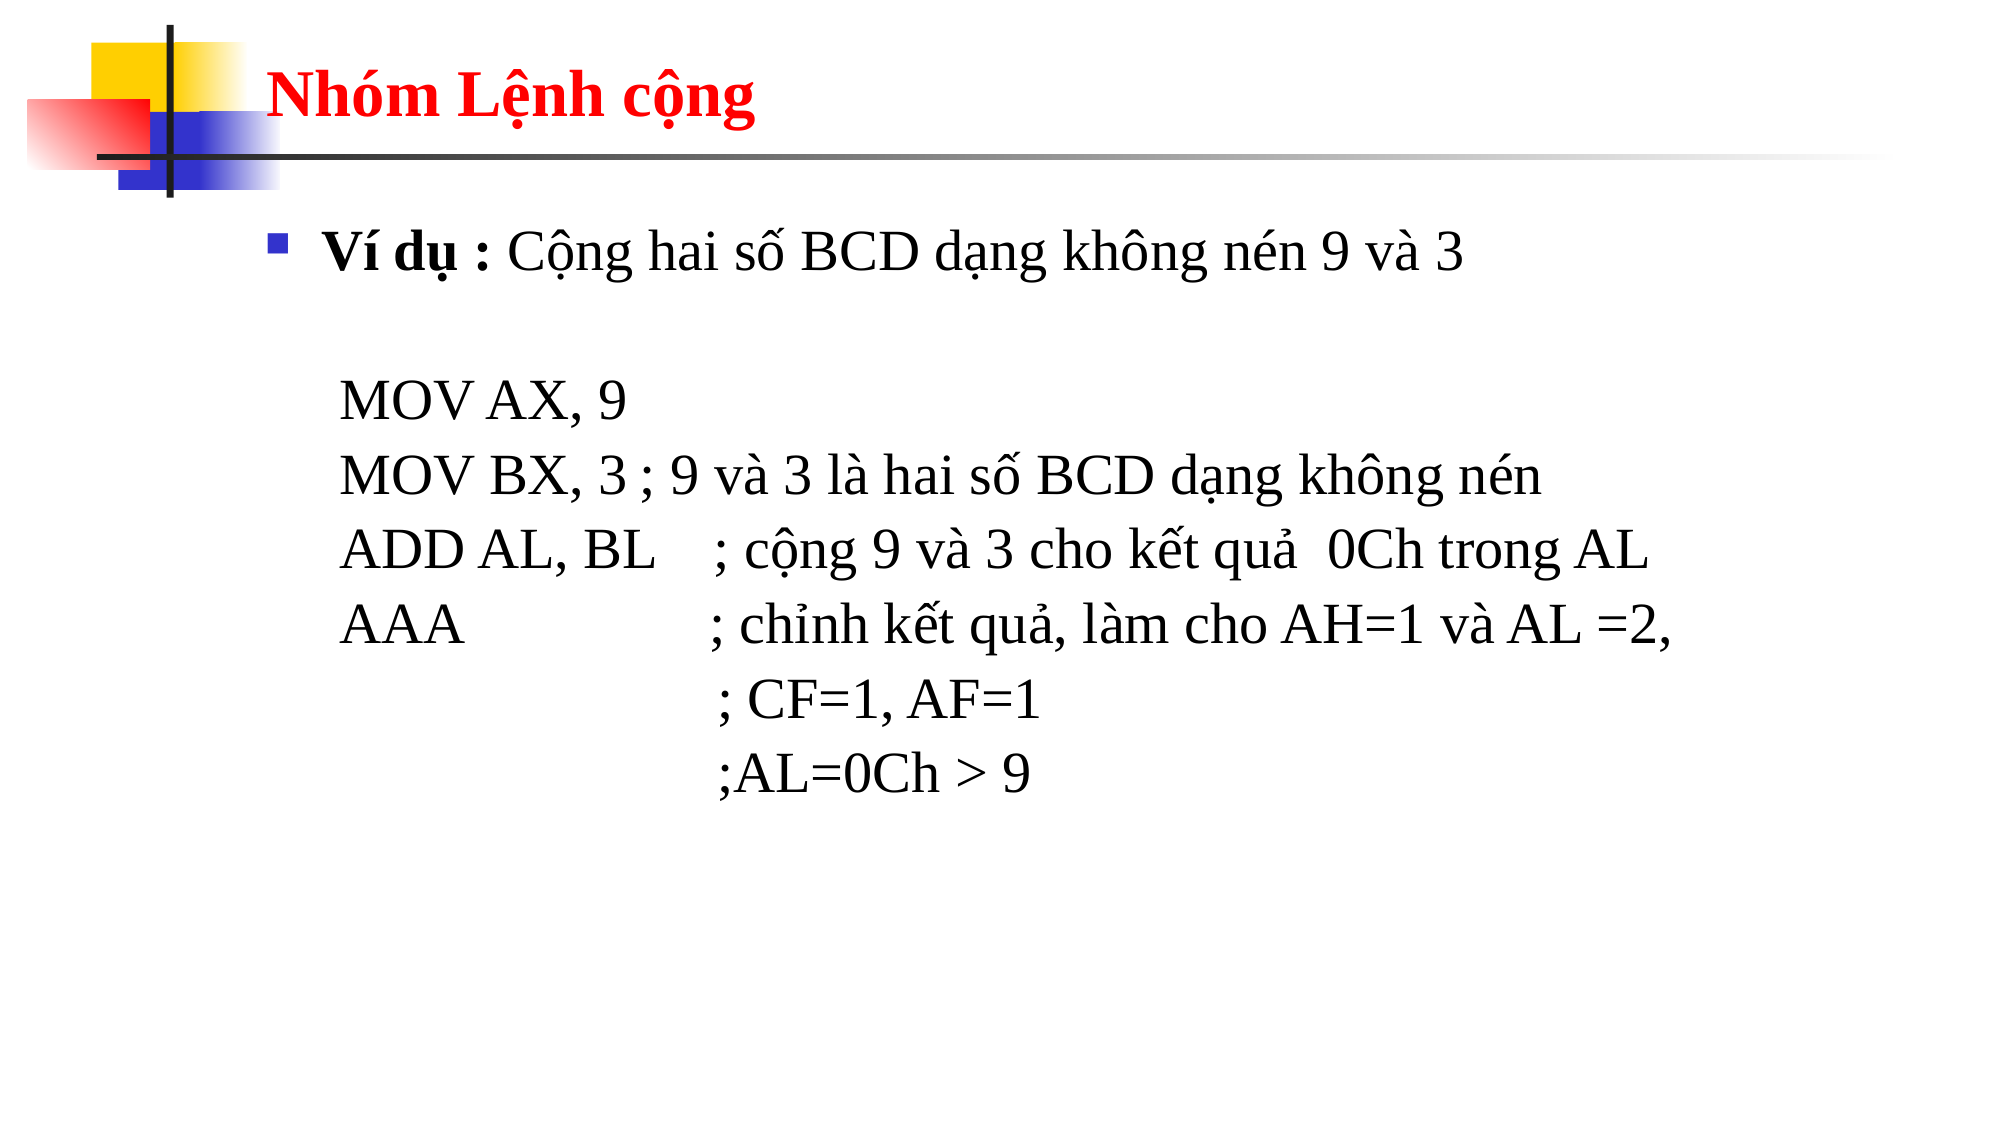

# Nhóm Lệnh cộng
Ví dụ : Cộng hai số BCD dạng không nén 9 và 3

MOV AX, 9
MOV BX, 3	; 9 và 3 là hai số BCD dạng không nén
ADD AL, BL    ; cộng 9 và 3 cho kết quả  0Ch trong AL
AAA                 ; chỉnh kết quả, làm cho AH=1 và AL =2,
                          ; CF=1, AF=1
                          ;AL=0Ch > 9